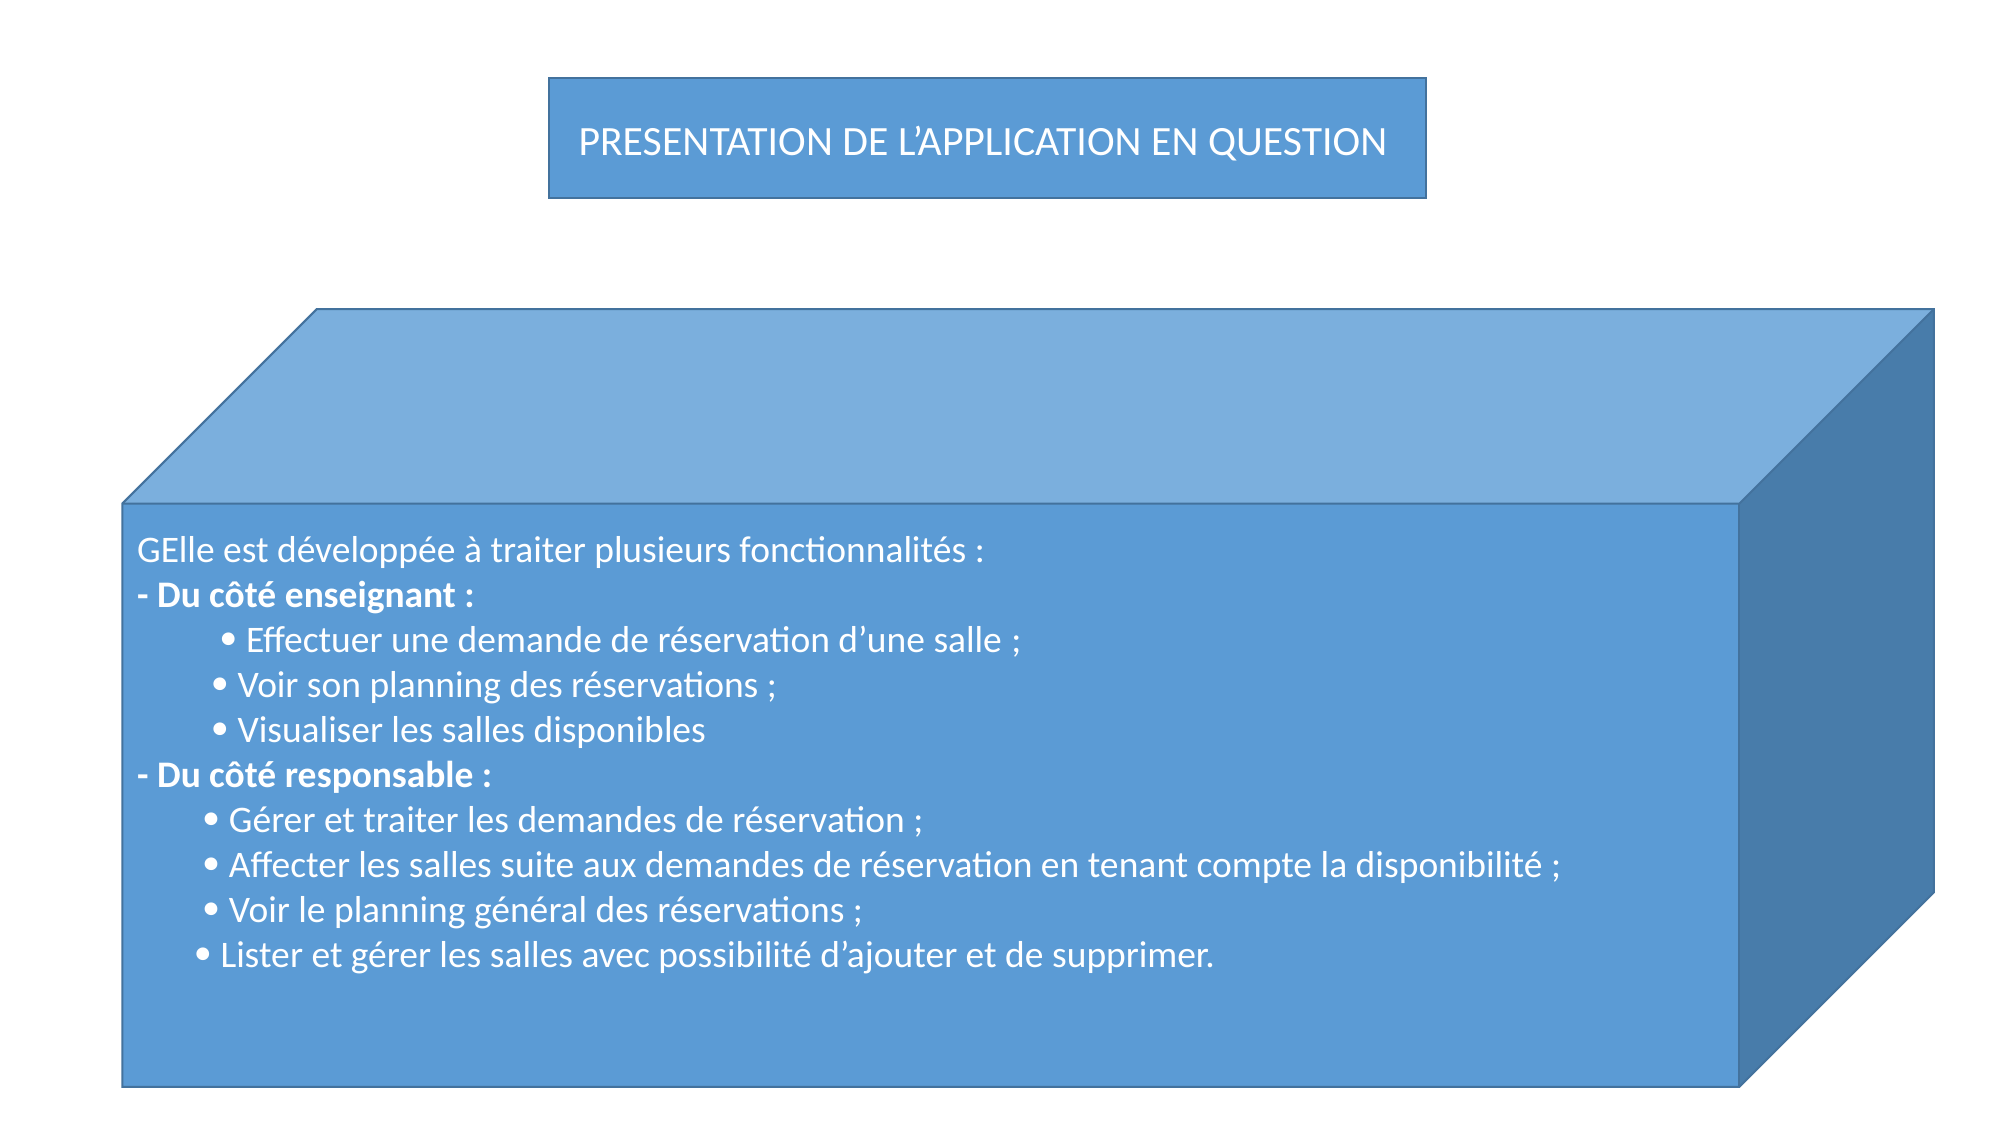

PRESENTATION DE L’APPLICATION EN QUESTION
GElle est développée à traiter plusieurs fonctionnalités :
- Du côté enseignant :
          • Effectuer une demande de réservation d’une salle ;
         • Voir son planning des réservations ;
         • Visualiser les salles disponibles
- Du côté responsable :
        • Gérer et traiter les demandes de réservation ;
        • Affecter les salles suite aux demandes de réservation en tenant compte la disponibilité ;
        • Voir le planning général des réservations ;
       • Lister et gérer les salles avec possibilité d’ajouter et de supprimer.